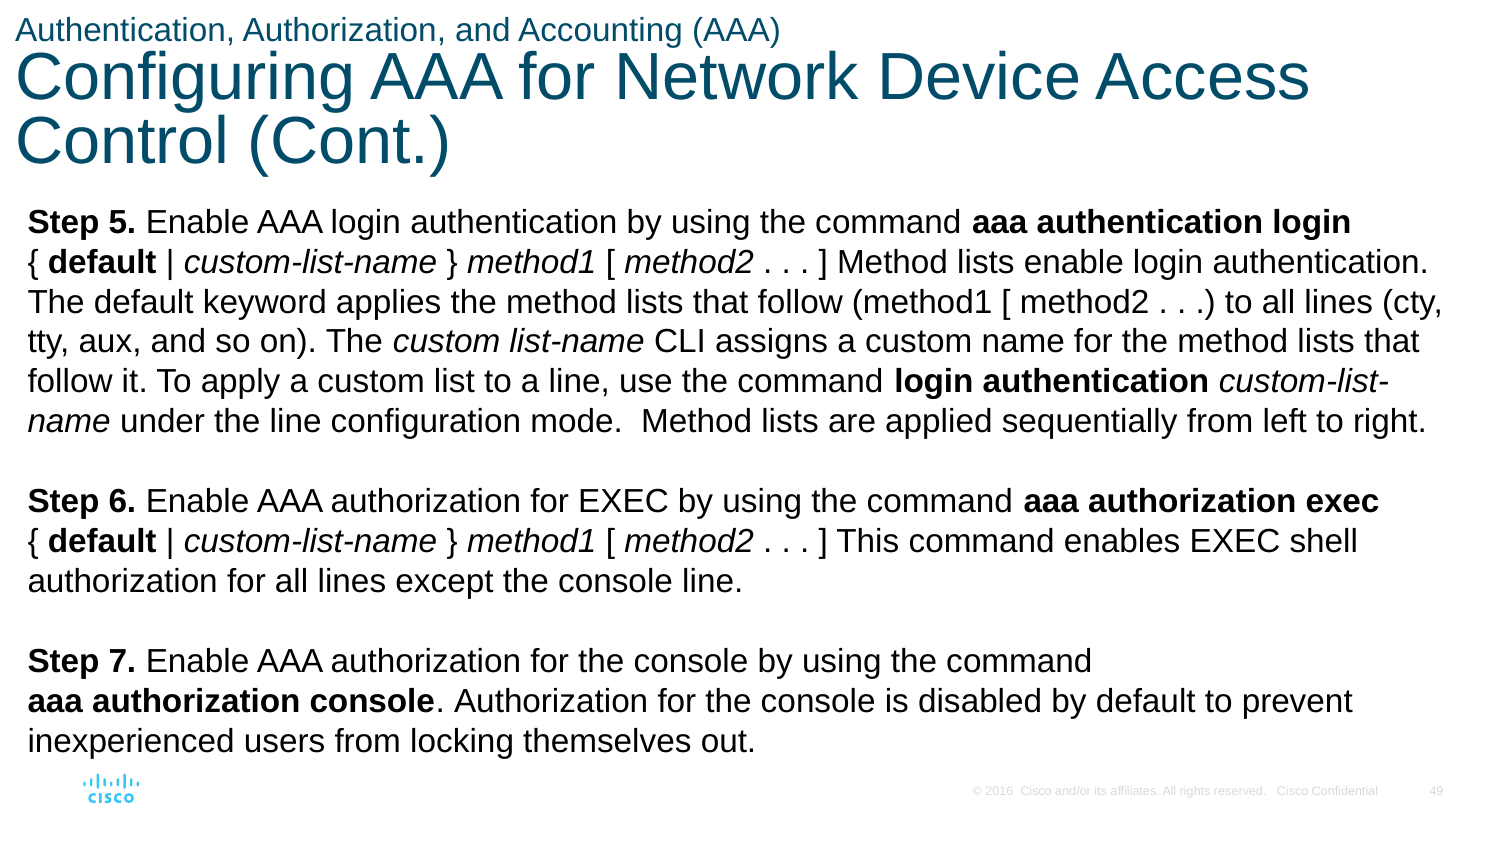

# Authentication, Authorization, and Accounting (AAA) Configuring AAA for Network Device Access Control (Cont.)
Step 5. Enable AAA login authentication by using the command aaa authentication login { default | custom-list-name } method1 [ method2 . . . ] Method lists enable login authentication. The default keyword applies the method lists that follow (method1 [ method2 . . .) to all lines (cty, tty, aux, and so on). The custom list-name CLI assigns a custom name for the method lists that follow it. To apply a custom list to a line, use the command login authentication custom-list-name under the line configuration mode.  Method lists are applied sequentially from left to right.

Step 6. Enable AAA authorization for EXEC by using the command aaa authorization exec { default | custom-list-name } method1 [ method2 . . . ] This command enables EXEC shell authorization for all lines except the console line.

Step 7. Enable AAA authorization for the console by using the command
aaa authorization console. Authorization for the console is disabled by default to prevent inexperienced users from locking themselves out.